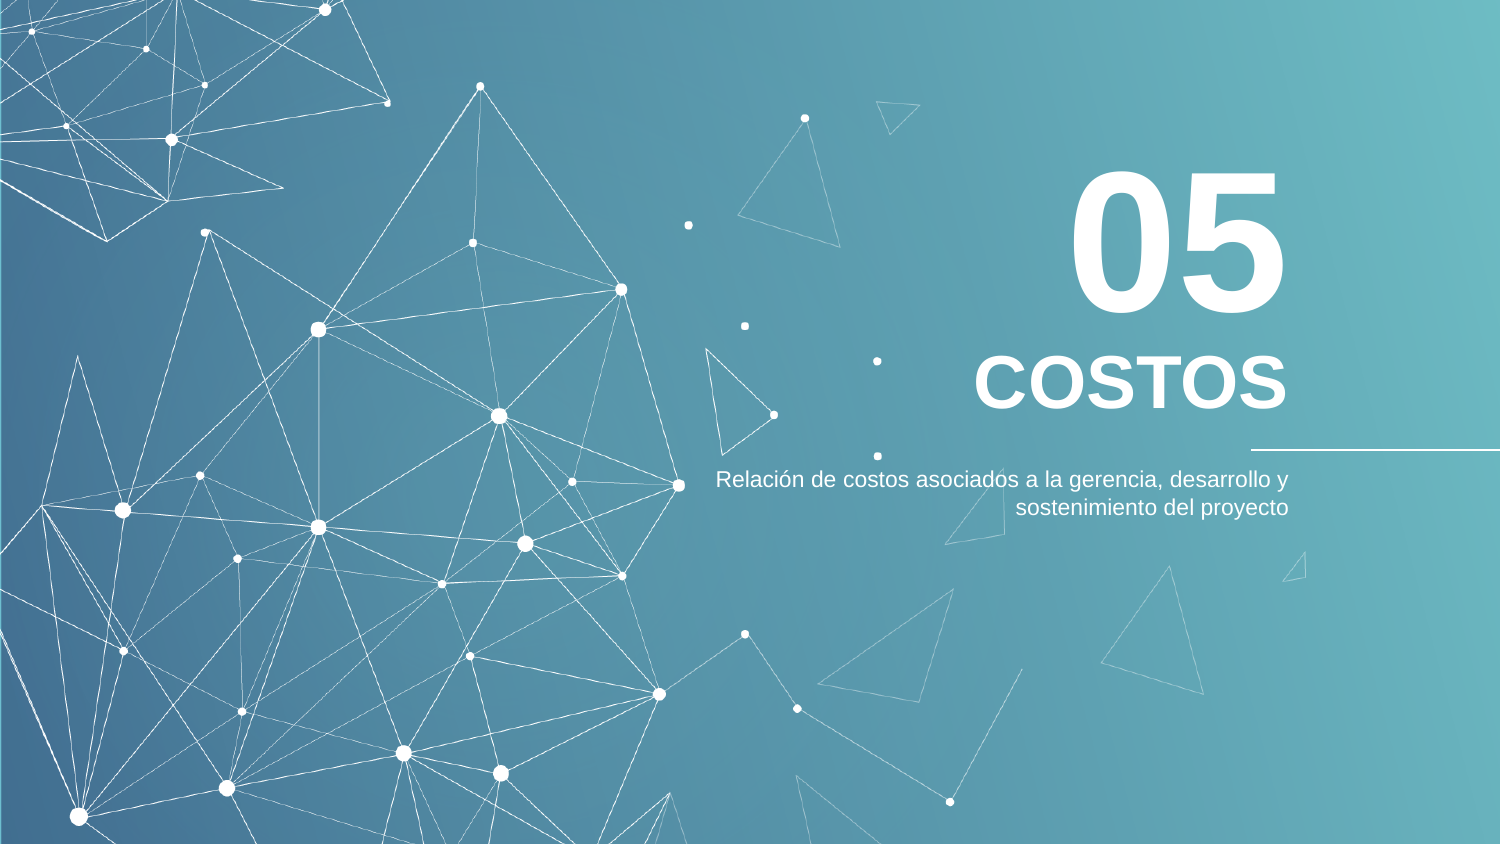

05
# COSTOS
Relación de costos asociados a la gerencia, desarrollo y sostenimiento del proyecto